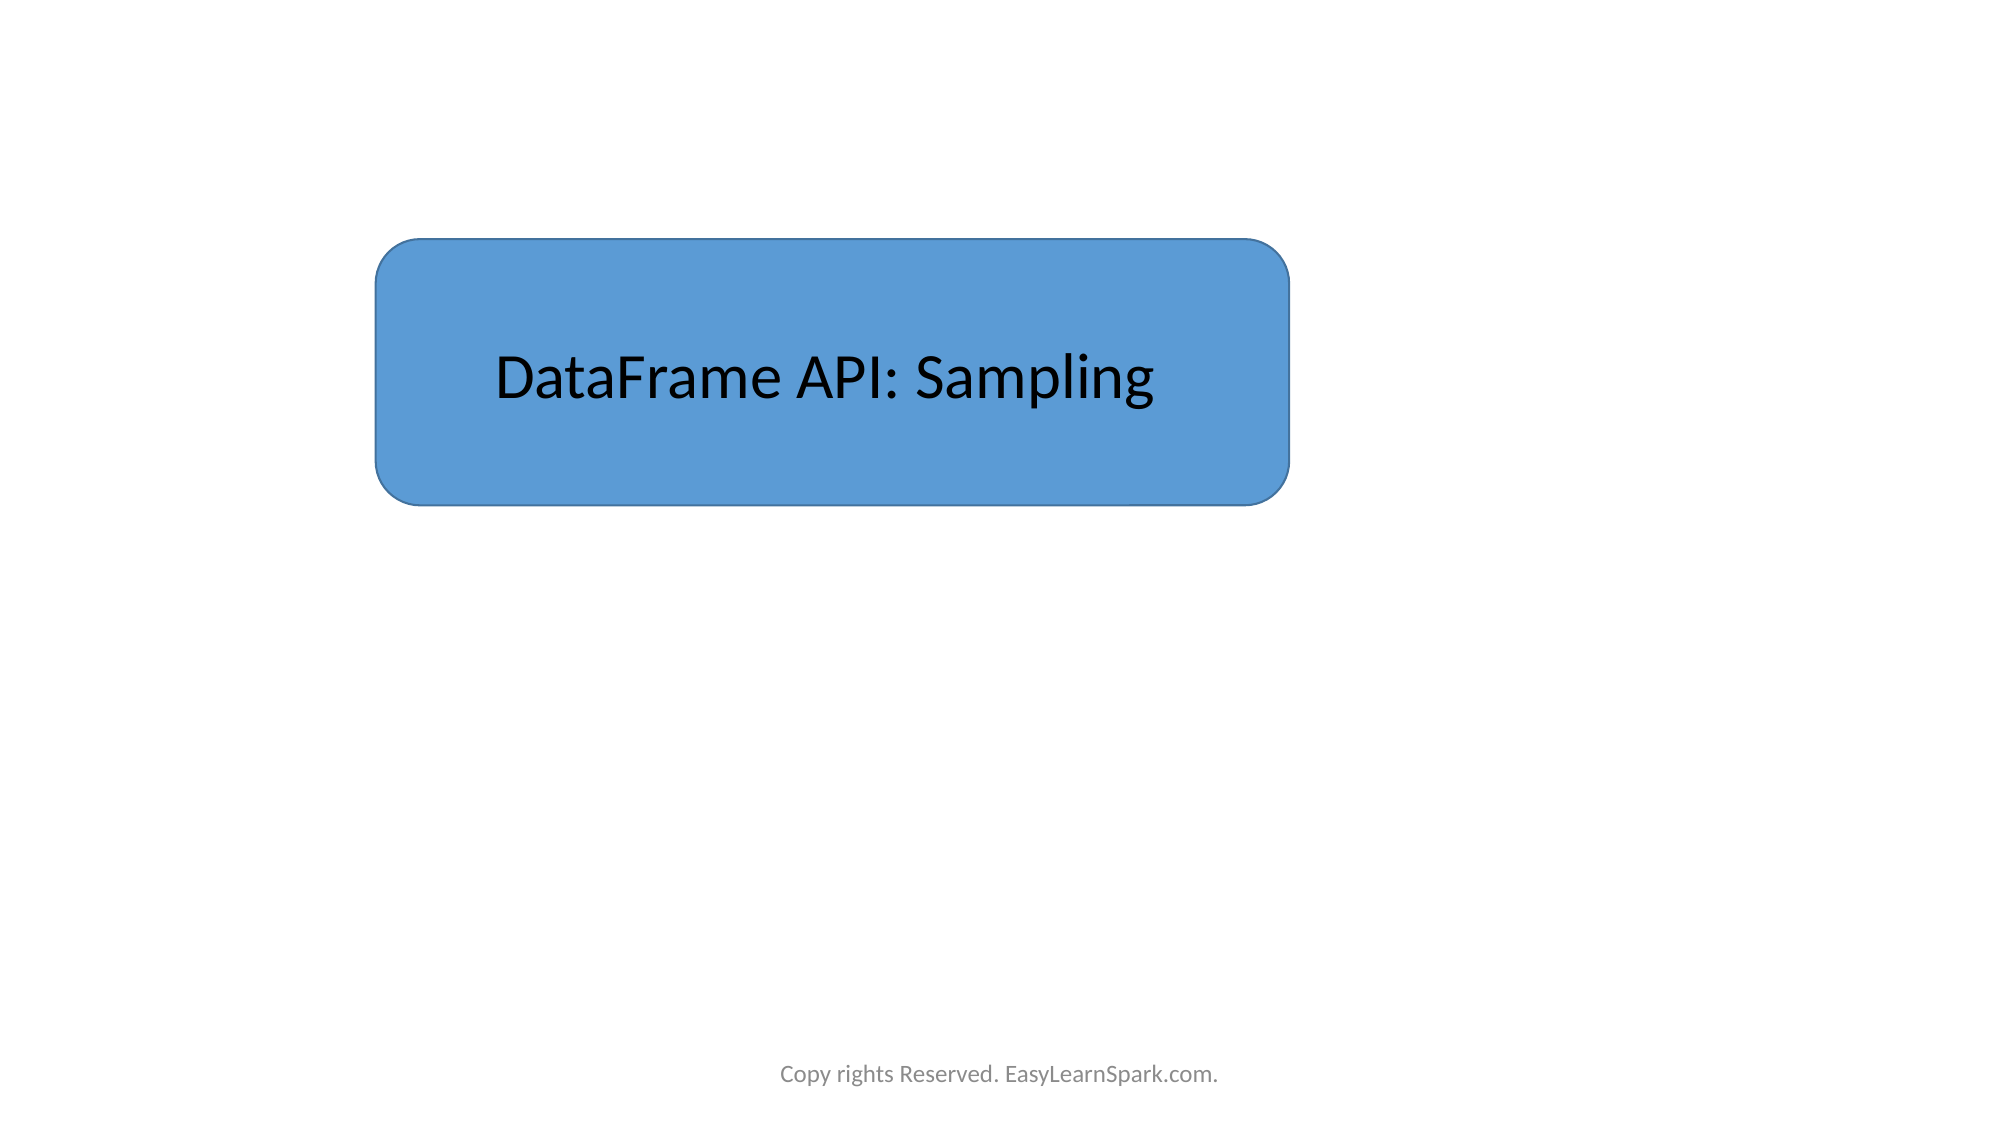

DataFrame API: Sampling
Copy rights Reserved. EasyLearnSpark.com.